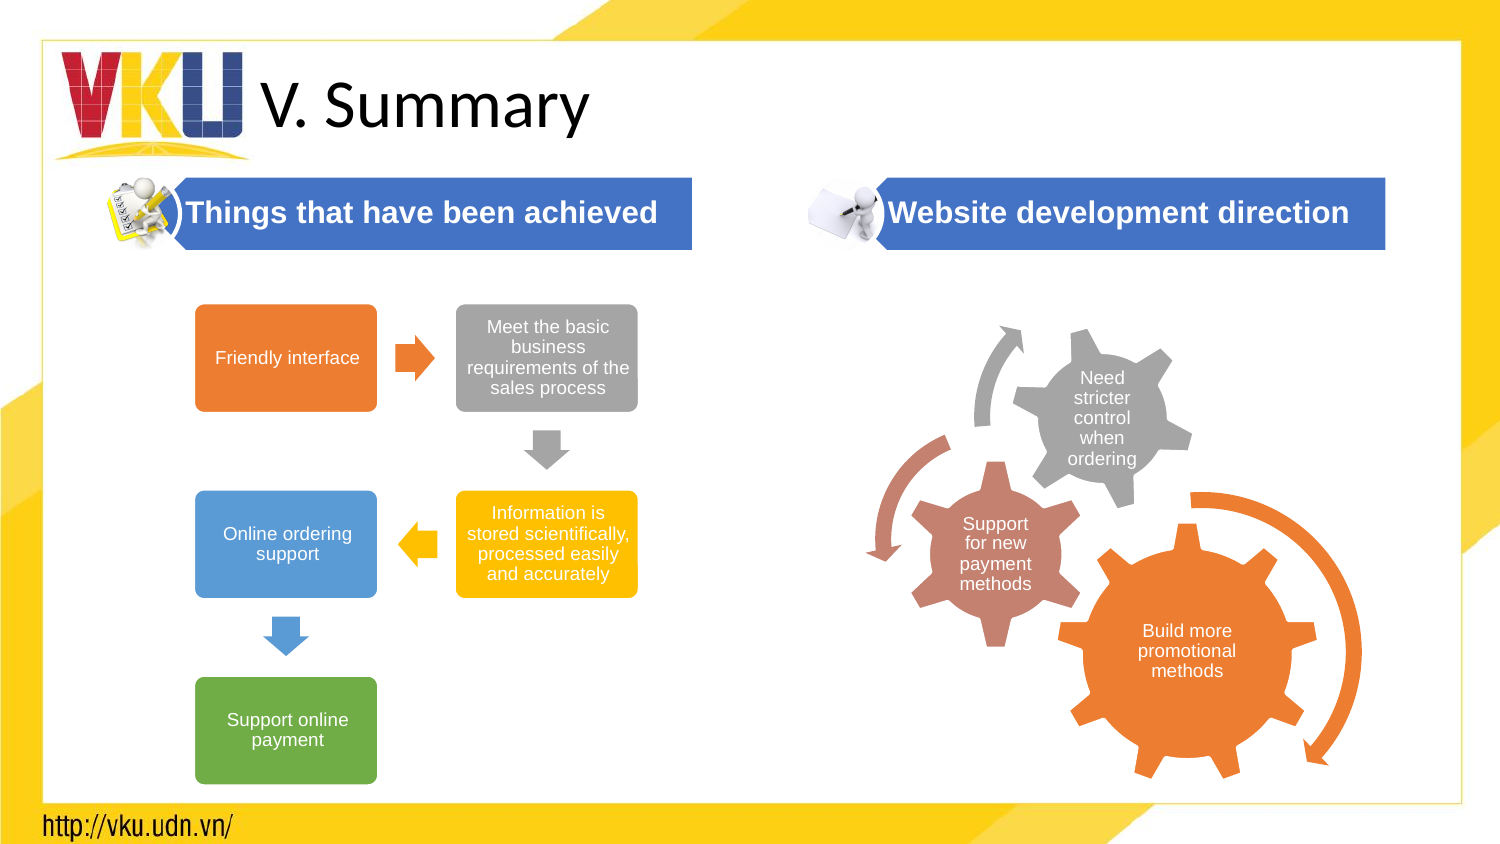

# V. Summary
Things that have been achieved
Website development direction
Friendly interface

Meet the basic business requirements of the sales process

Information is stored scientifically, processed easily and accurately

Online ordering support

Support online payment
Build more promotional methods
Support for new payment methods
Need stricter control when ordering